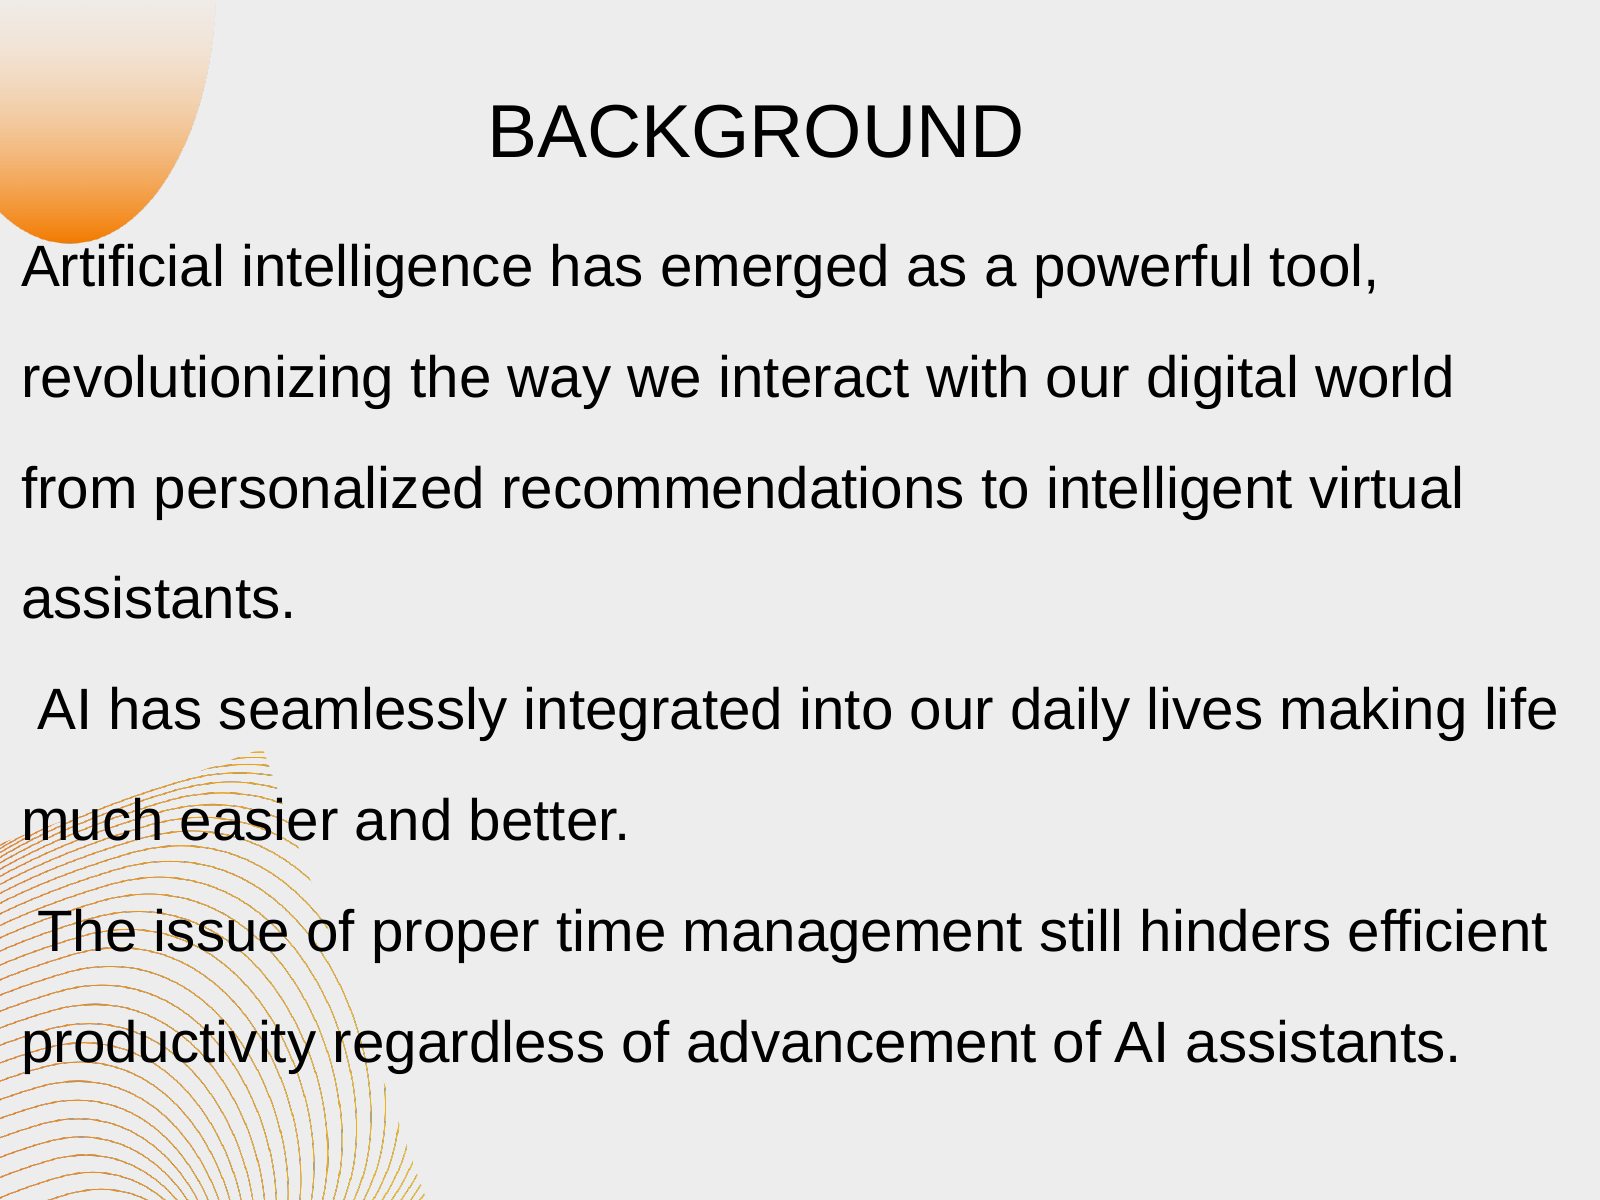

BACKGROUND
Artificial intelligence has emerged as a powerful tool, revolutionizing the way we interact with our digital world from personalized recommendations to intelligent virtual assistants.
 AI has seamlessly integrated into our daily lives making life much easier and better.
 The issue of proper time management still hinders efficient productivity regardless of advancement of AI assistants.